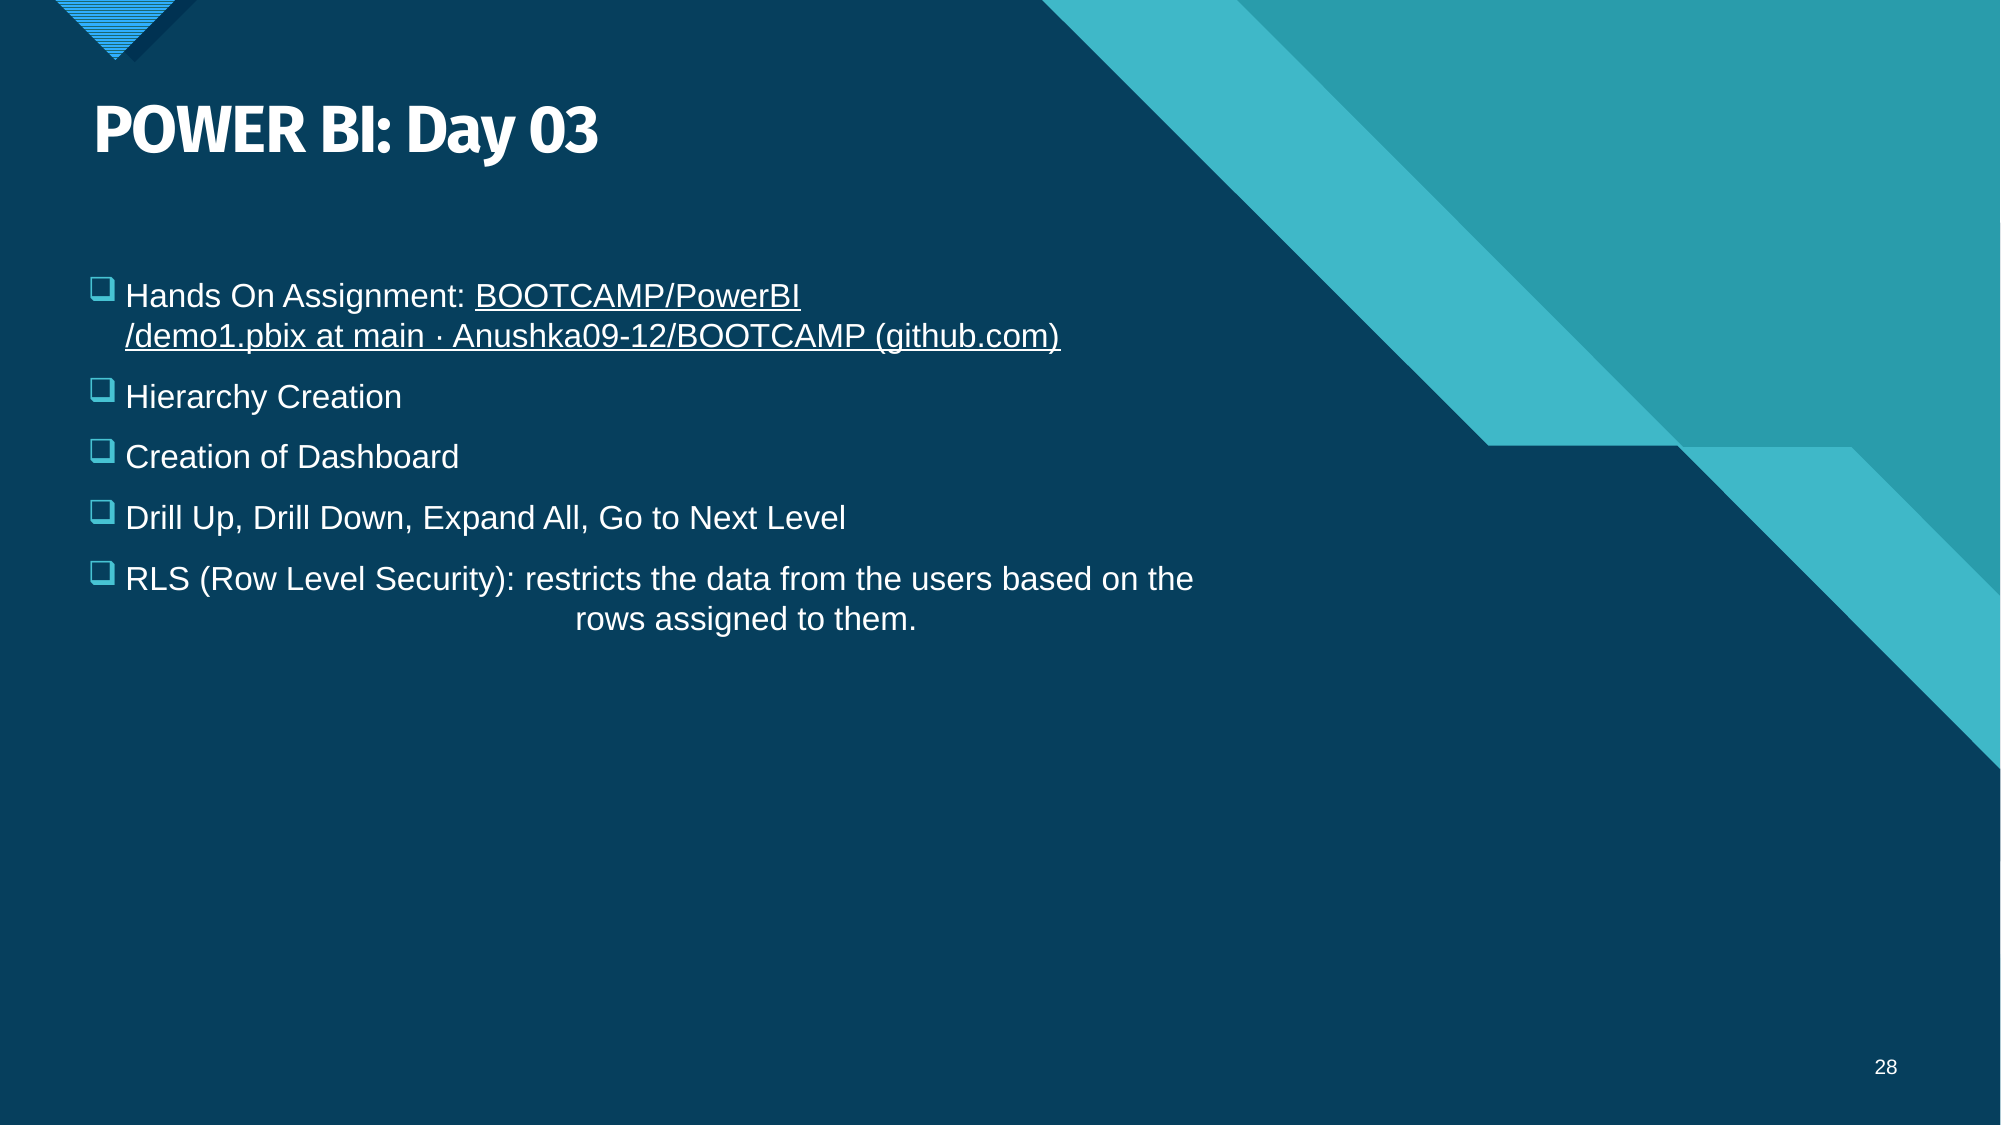

# POWER BI: Day 03
Hands On Assignment: BOOTCAMP/PowerBI/demo1.pbix at main · Anushka09-12/BOOTCAMP (github.com)
Hierarchy Creation
Creation of Dashboard
Drill Up, Drill Down, Expand All, Go to Next Level
RLS (Row Level Security): restricts the data from the users based on the 			rows assigned to them.

28